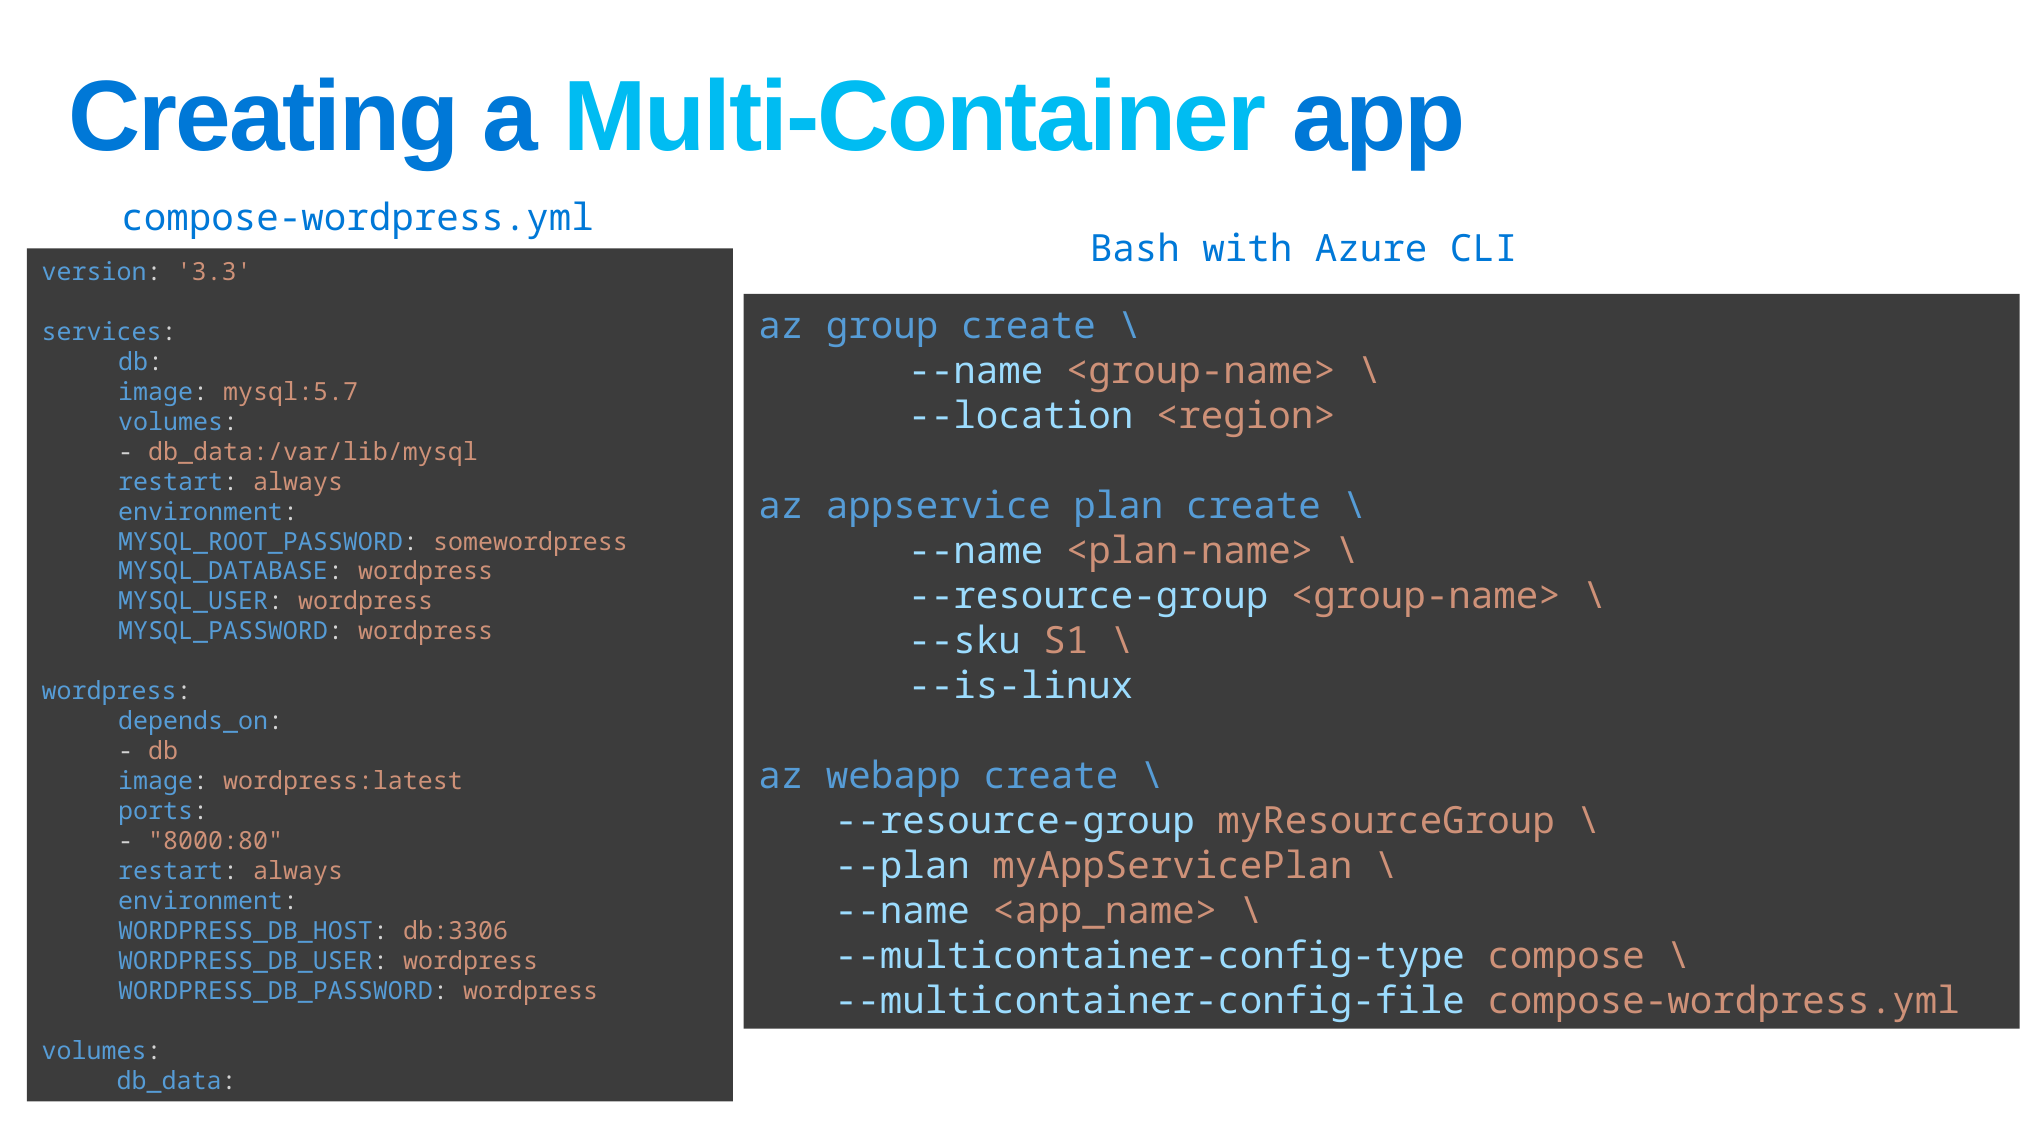

# Creating a Multi-Container app
compose-wordpress.yml
Bash with Azure CLI
version: '3.3'
services:
db:
image: mysql:5.7
volumes:
- db_data:/var/lib/mysql
restart: always
environment:
MYSQL_ROOT_PASSWORD: somewordpress
MYSQL_DATABASE: wordpress
MYSQL_USER: wordpress
MYSQL_PASSWORD: wordpress
wordpress:
depends_on:
- db
image: wordpress:latest
ports:
- "8000:80"
restart: always
environment:
WORDPRESS_DB_HOST: db:3306
WORDPRESS_DB_USER: wordpress
WORDPRESS_DB_PASSWORD: wordpress

volumes:
     db_data:
az group create \
	--name <group-name> \
	--location <region>

az appservice plan create \
	--name <plan-name> \
	--resource-group <group-name> \
	--sku S1 \
	--is-linux
az webapp create \
--resource-group myResourceGroup \
--plan myAppServicePlan \
--name <app_name> \
--multicontainer-config-type compose \
--multicontainer-config-file compose-wordpress.yml